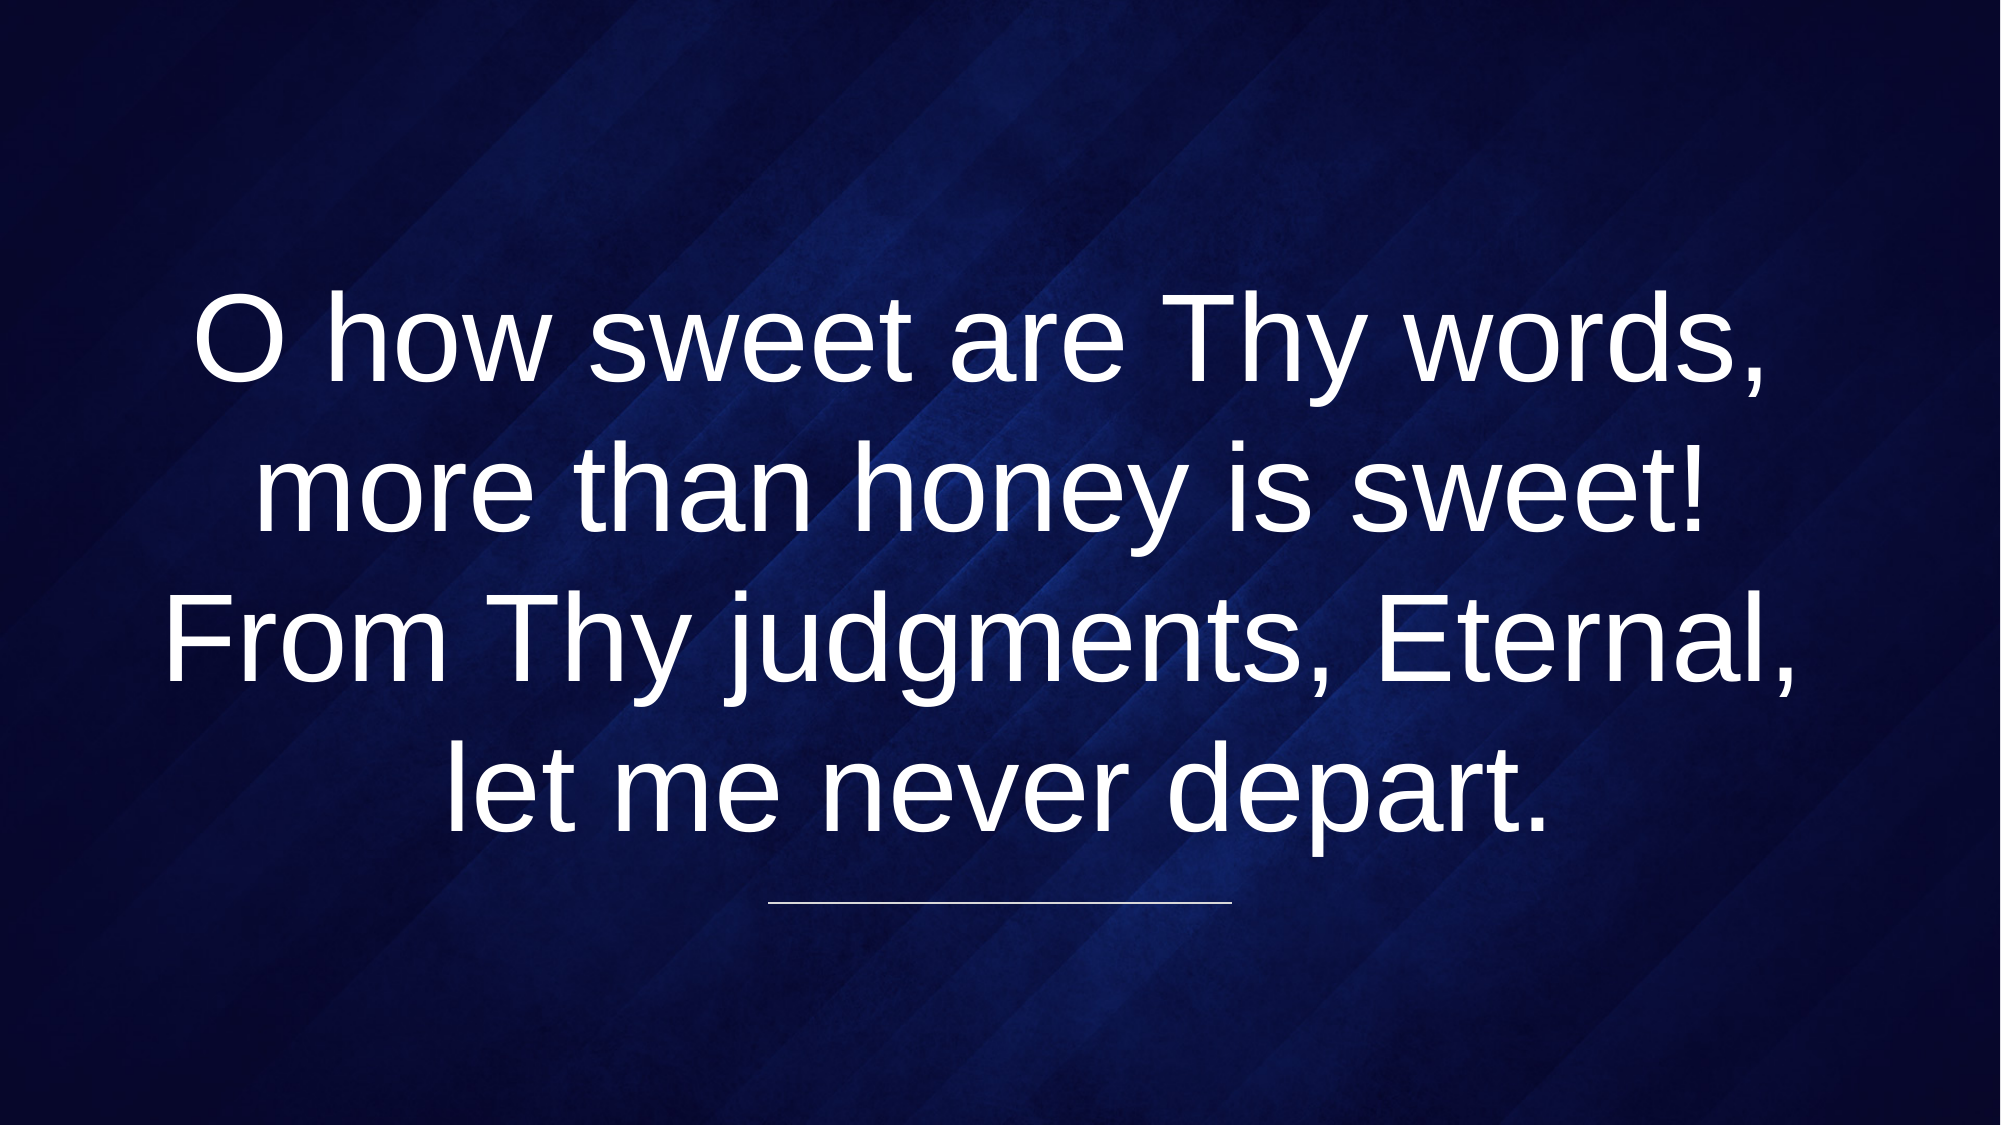

# O how sweet are Thy words, more than honey is sweet! From Thy judgments, Eternal, let me never depart.